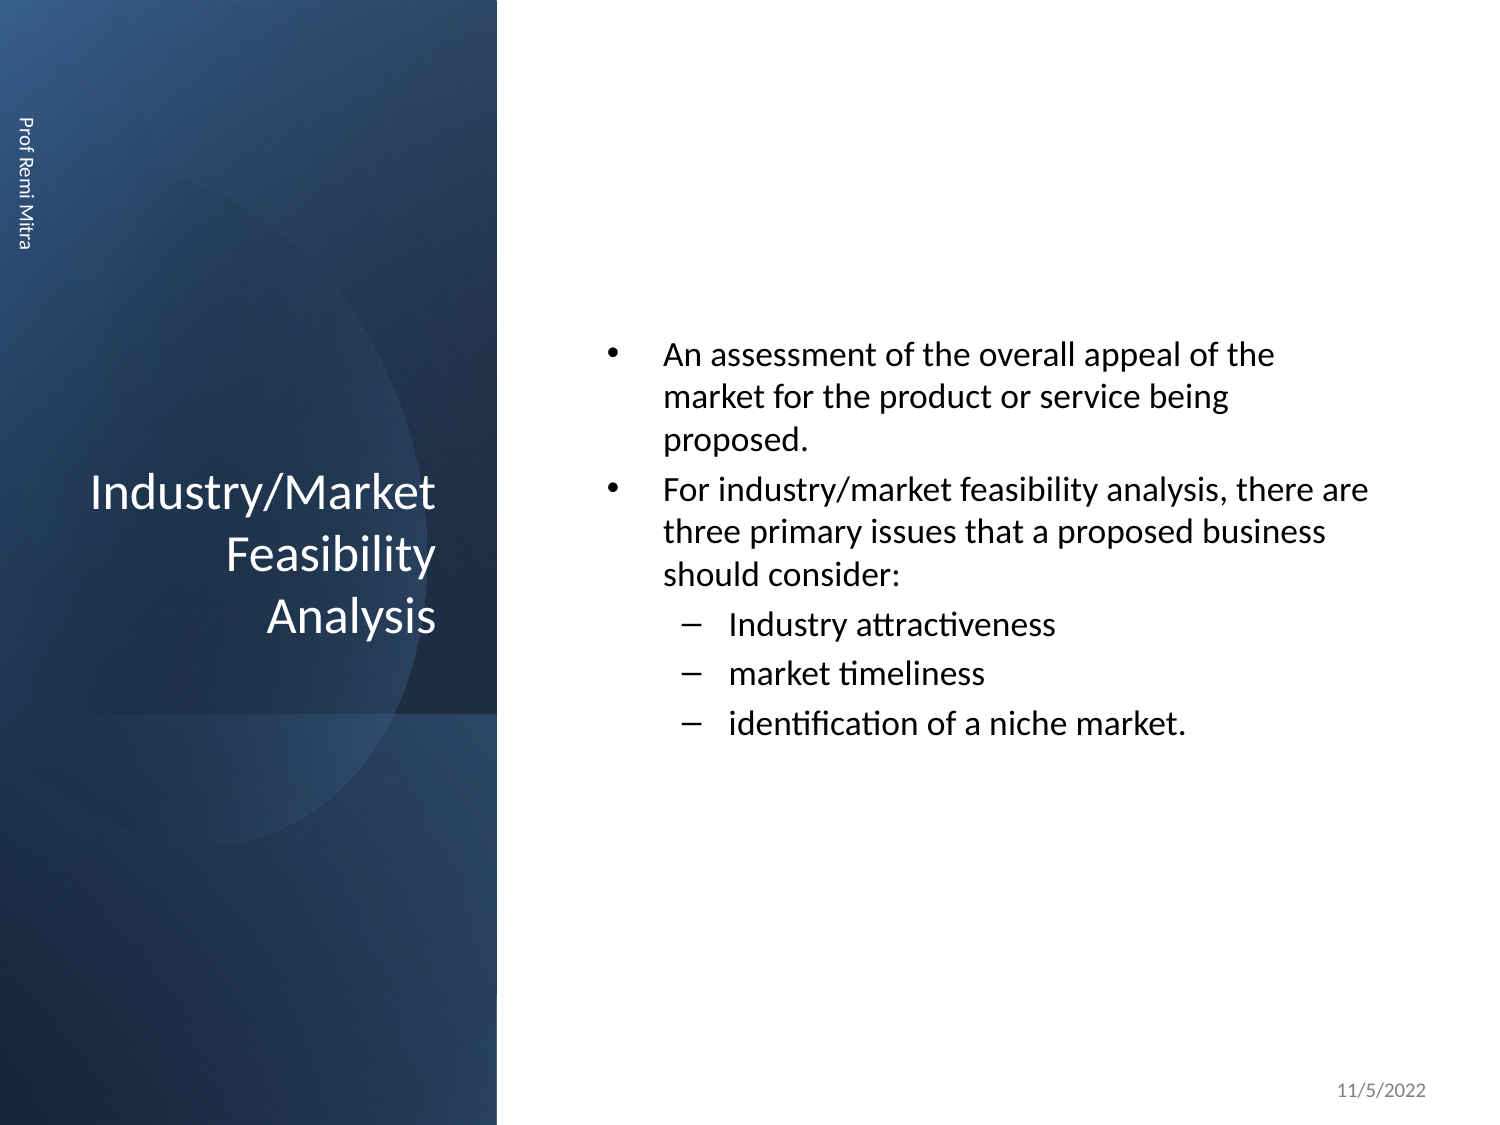

# Industry/Market Feasibility Analysis
An assessment of the overall appeal of the market for the product or service being proposed.
For industry/market feasibility analysis, there are three primary issues that a proposed business should consider:
Industry attractiveness
market timeliness
identification of a niche market.

Prof Remi Mitra

11/5/2022